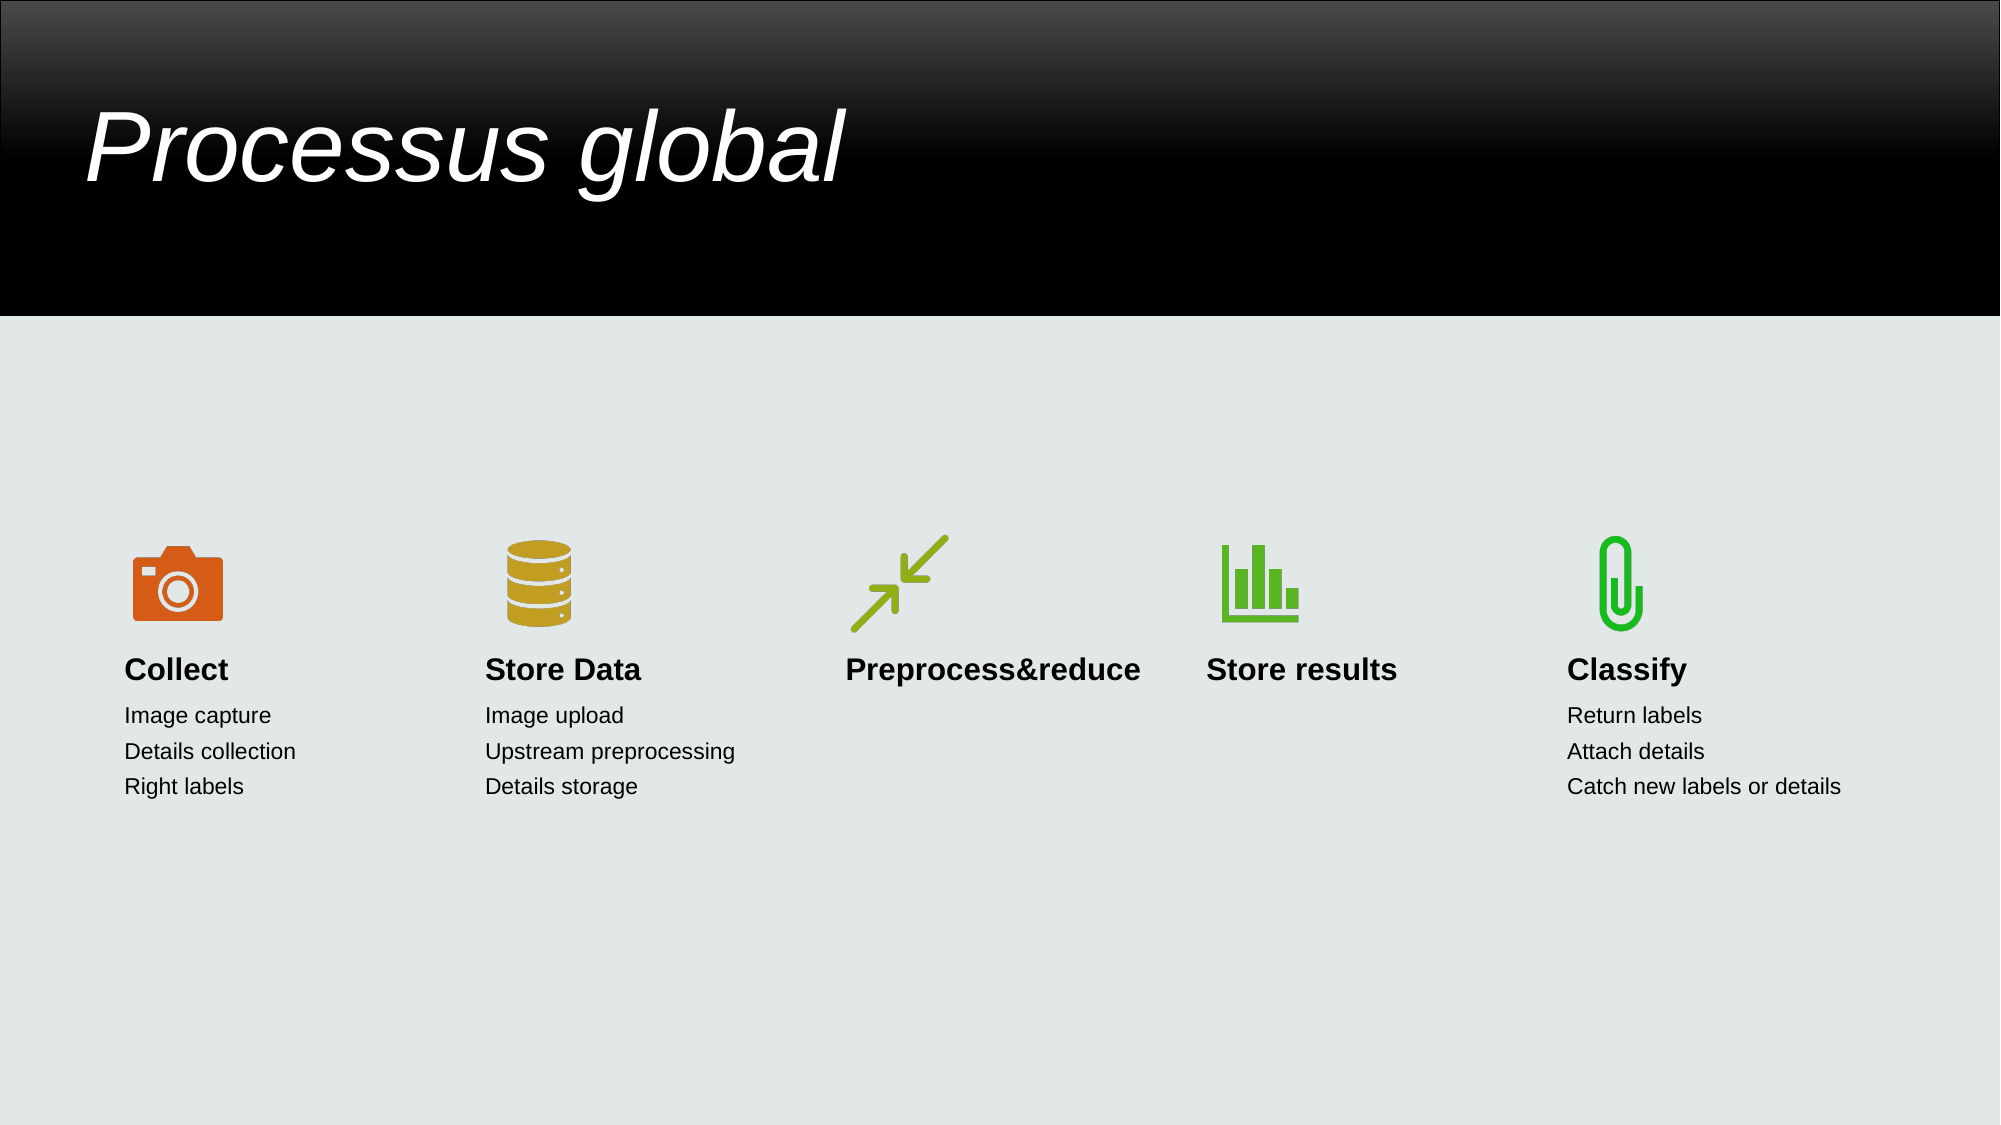

Processus global
Collect
Image capture
Details collection
Right labels
Store Data
Image upload
Upstream preprocessing
Details storage
Preprocess&reduce
Store results
Classify
Return labels
Attach details
Catch new labels or details